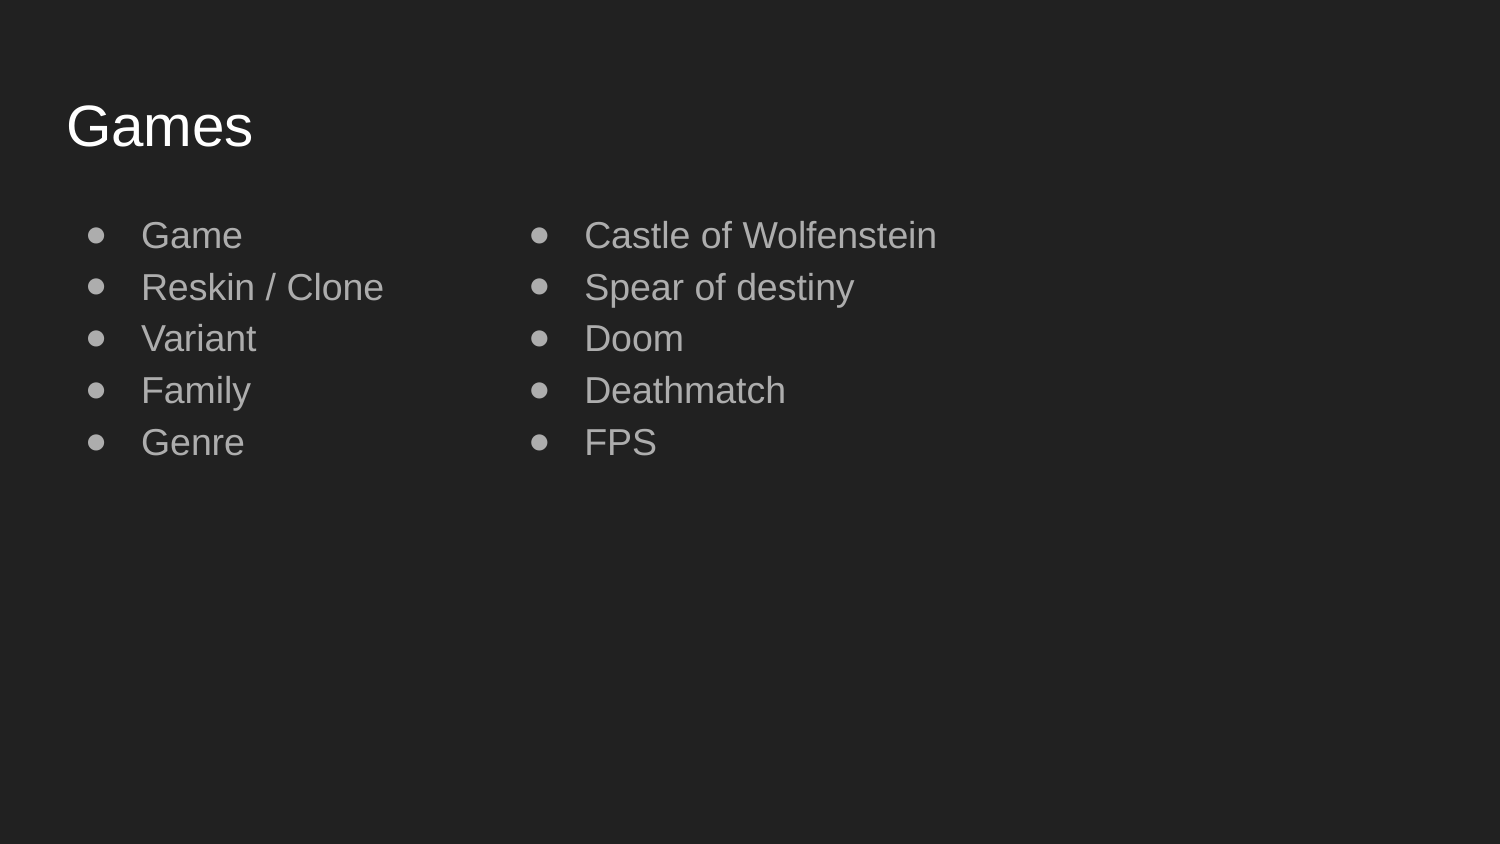

# Games
Game
Reskin / Clone
Variant
Family
Genre

Castle of Wolfenstein
Spear of destiny
Doom
Deathmatch
FPS